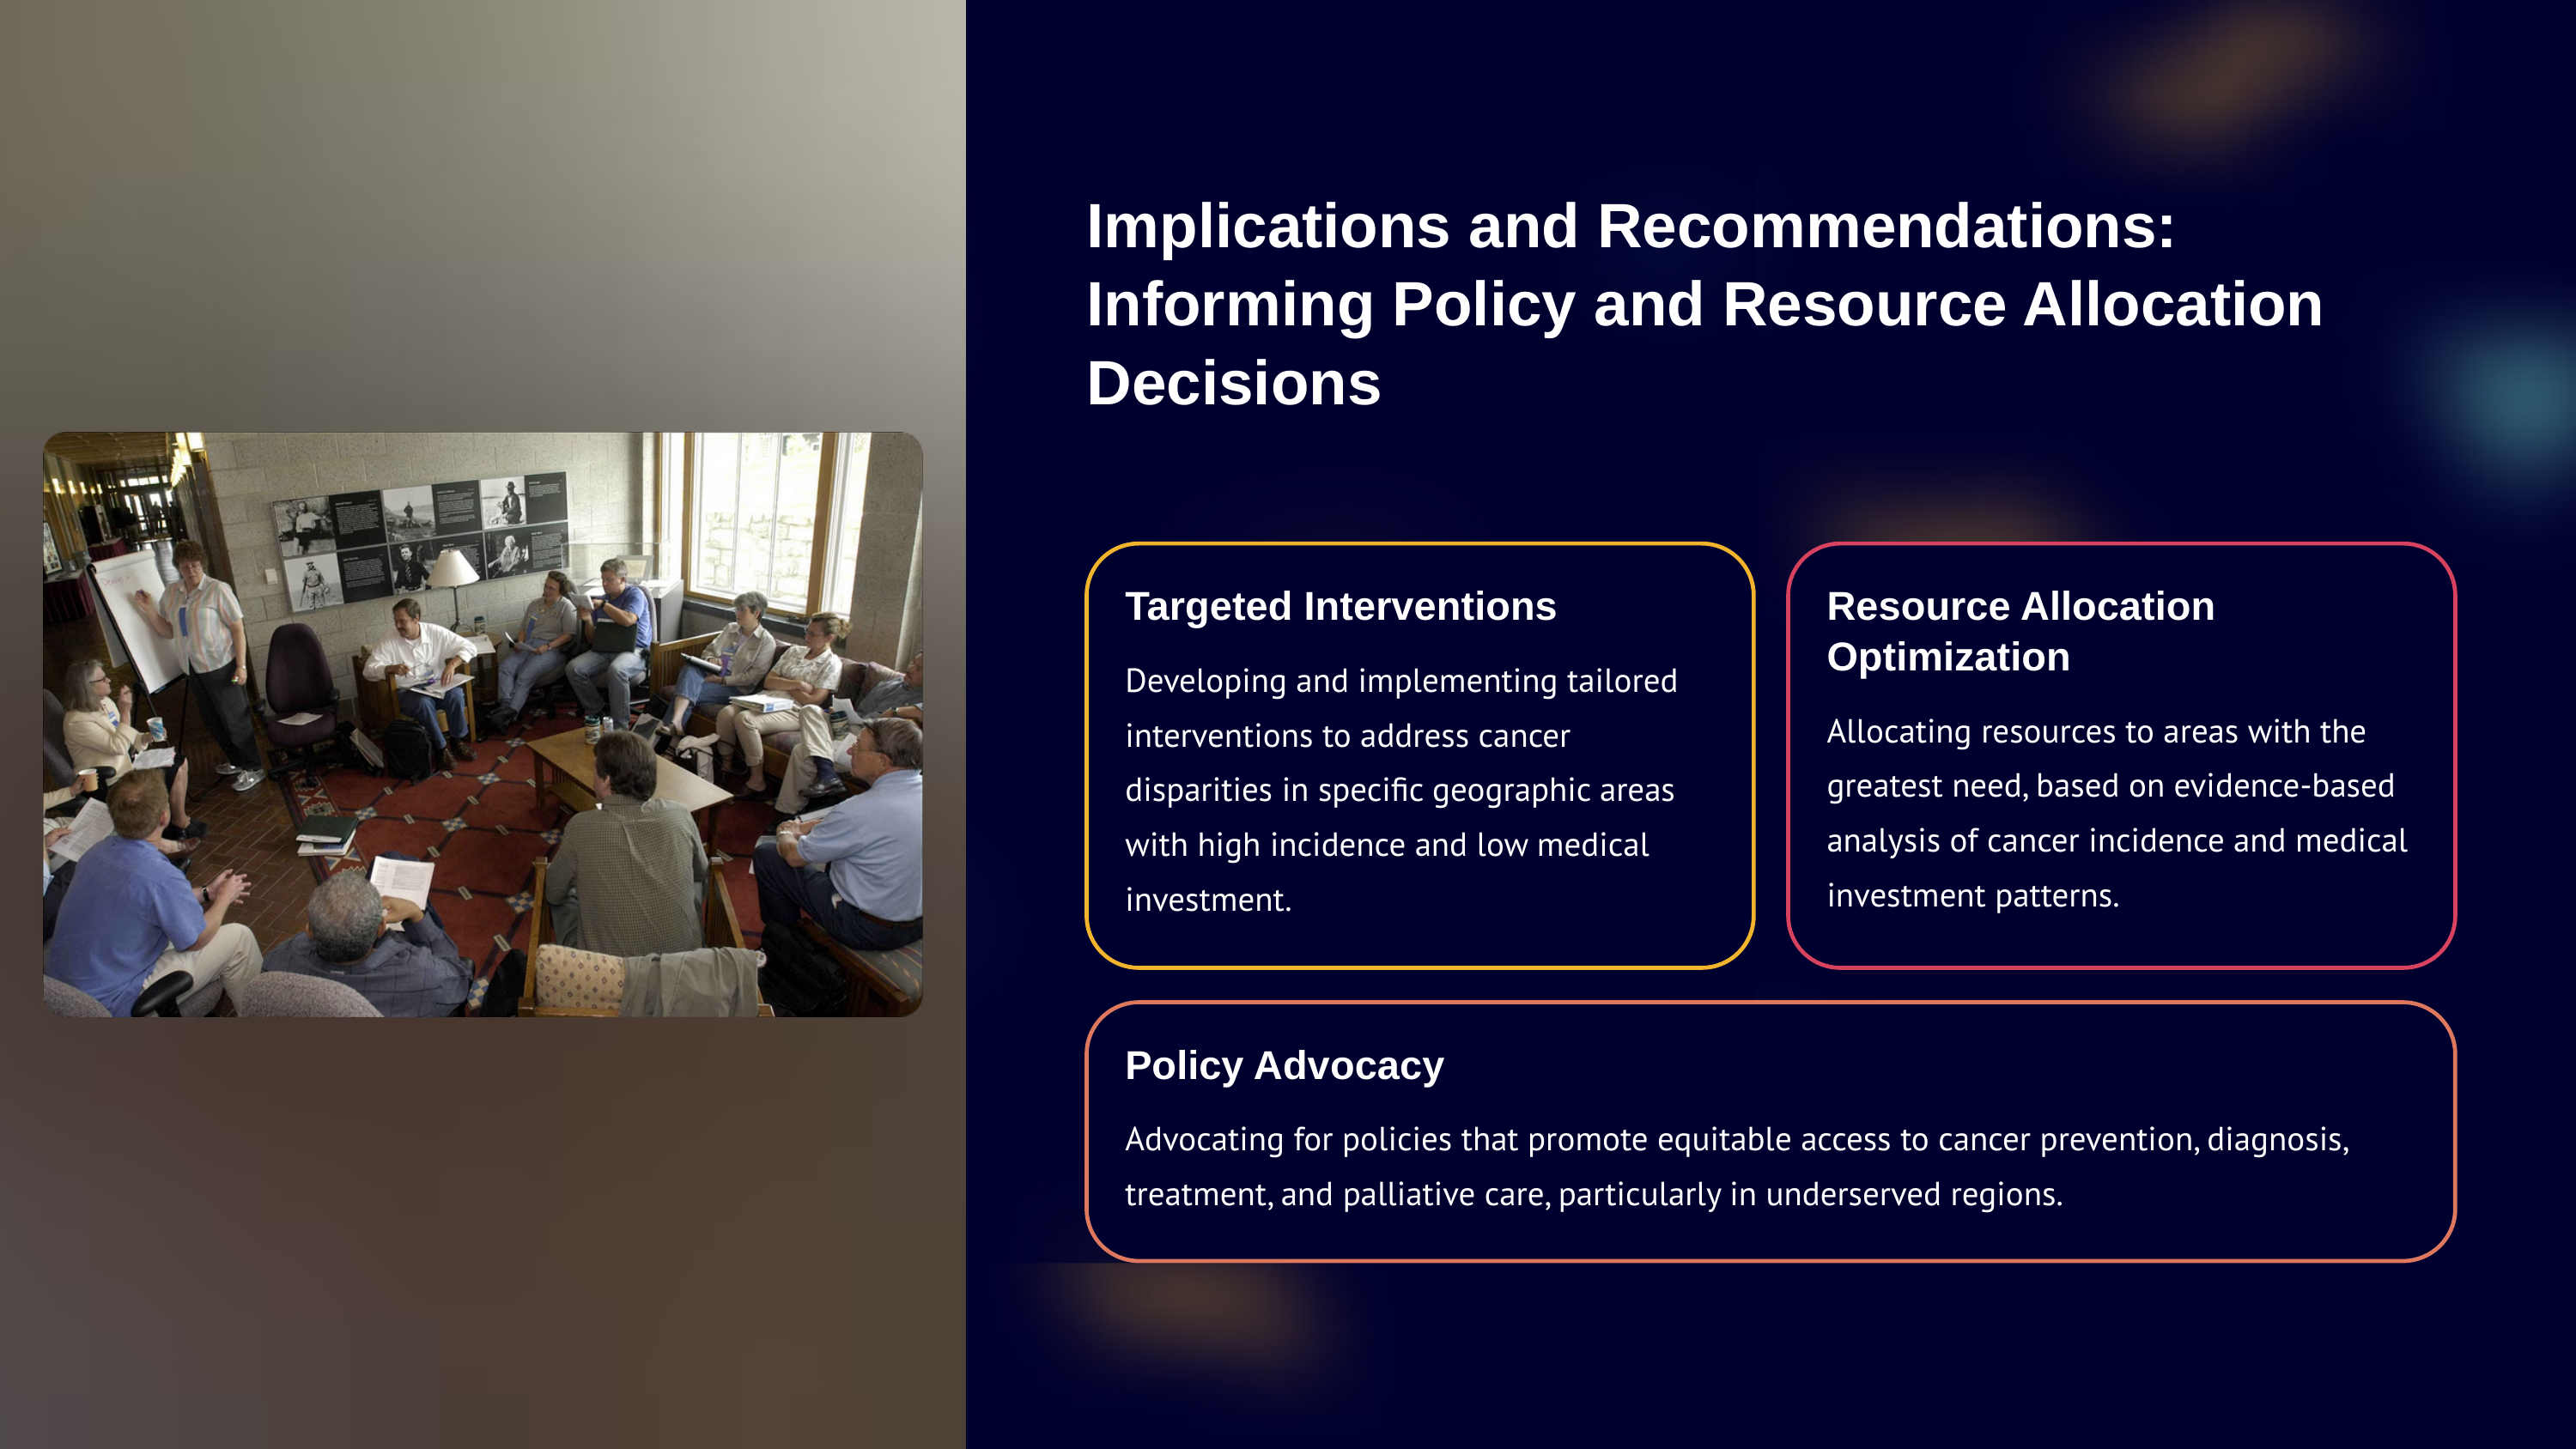

Implications and Recommendations: Informing Policy and Resource Allocation Decisions

Targeted Interventions
Resource Allocation Optimization
Developing and implementing tailored interventions to address cancer disparities in specific geographic areas with high incidence and low medical investment.
Allocating resources to areas with the greatest need, based on evidence-based analysis of cancer incidence and medical investment patterns.

Policy Advocacy
Advocating for policies that promote equitable access to cancer prevention, diagnosis, treatment, and palliative care, particularly in underserved regions.